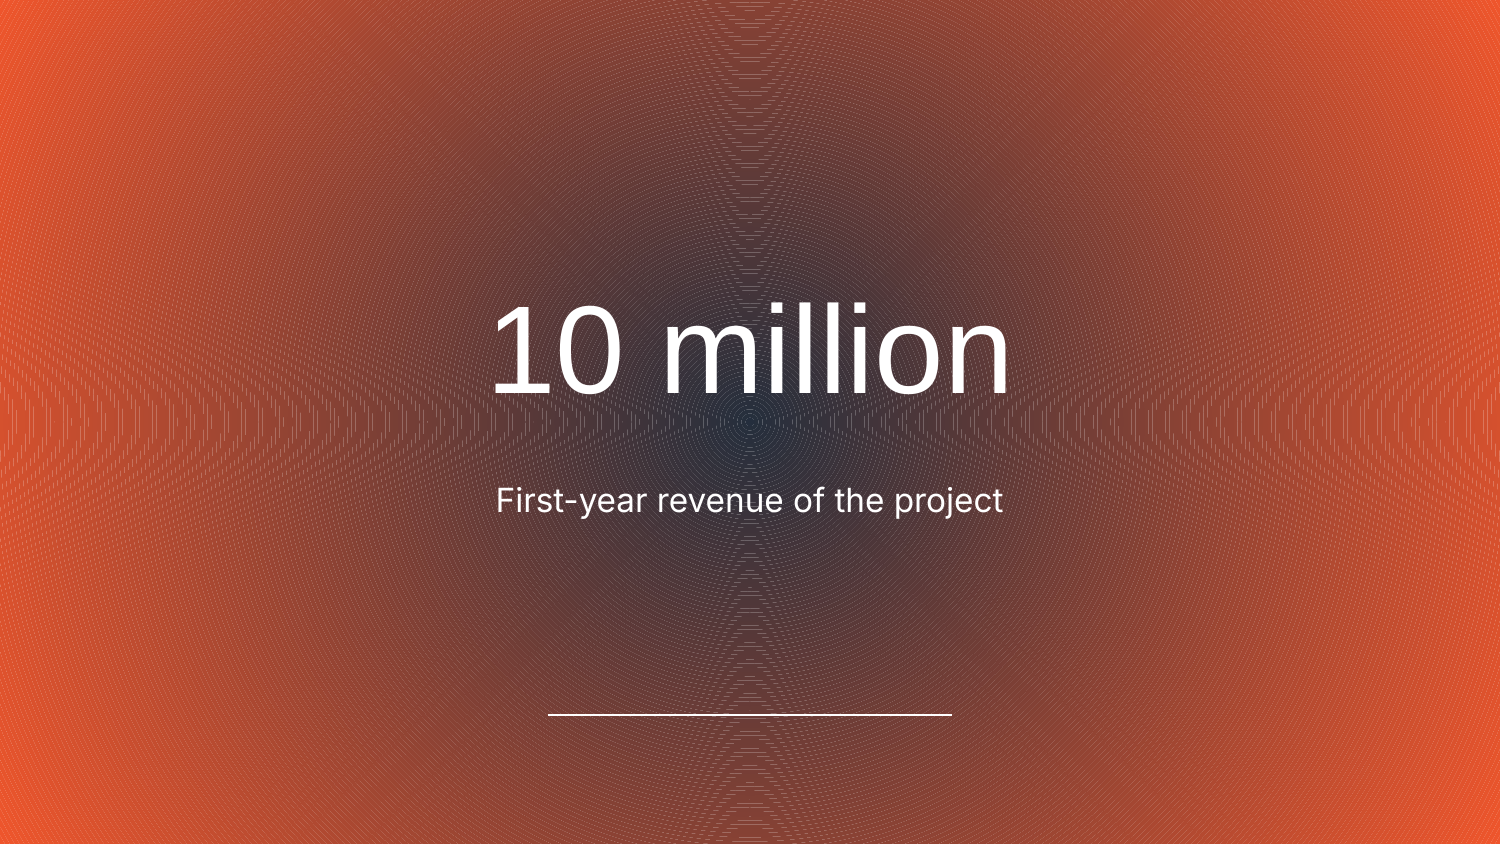

# 10 million
First-year revenue of the project